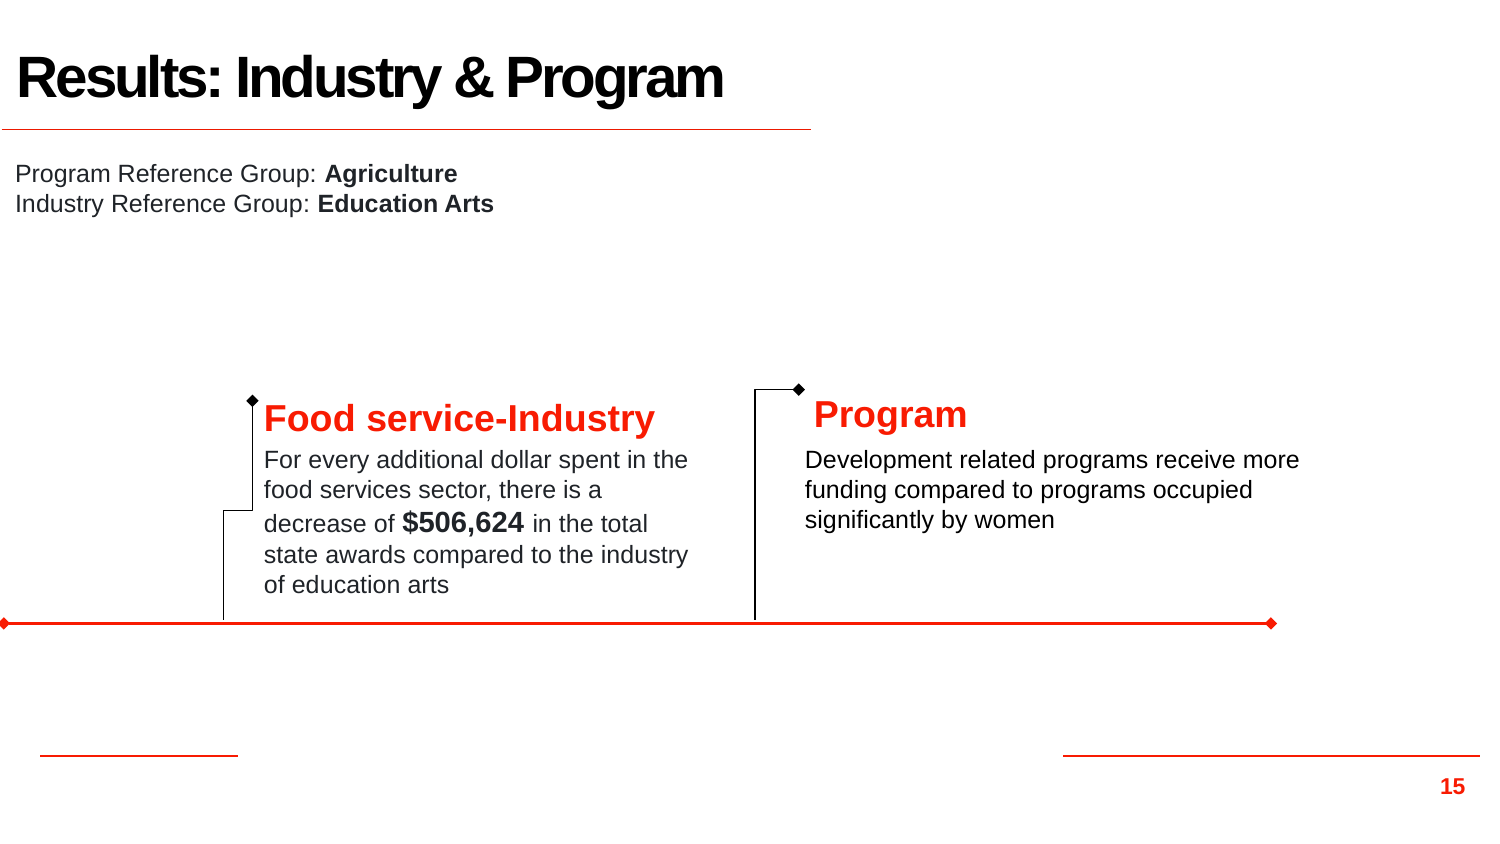

# Results: Industry & Program
Program Reference Group: Agriculture
Industry Reference Group: Education Arts
Program
Food service-Industry
For every additional dollar spent in the food services sector, there is a decrease of $506,624 in the total state awards compared to the industry of education arts
Development related programs receive more funding compared to programs occupied significantly by women